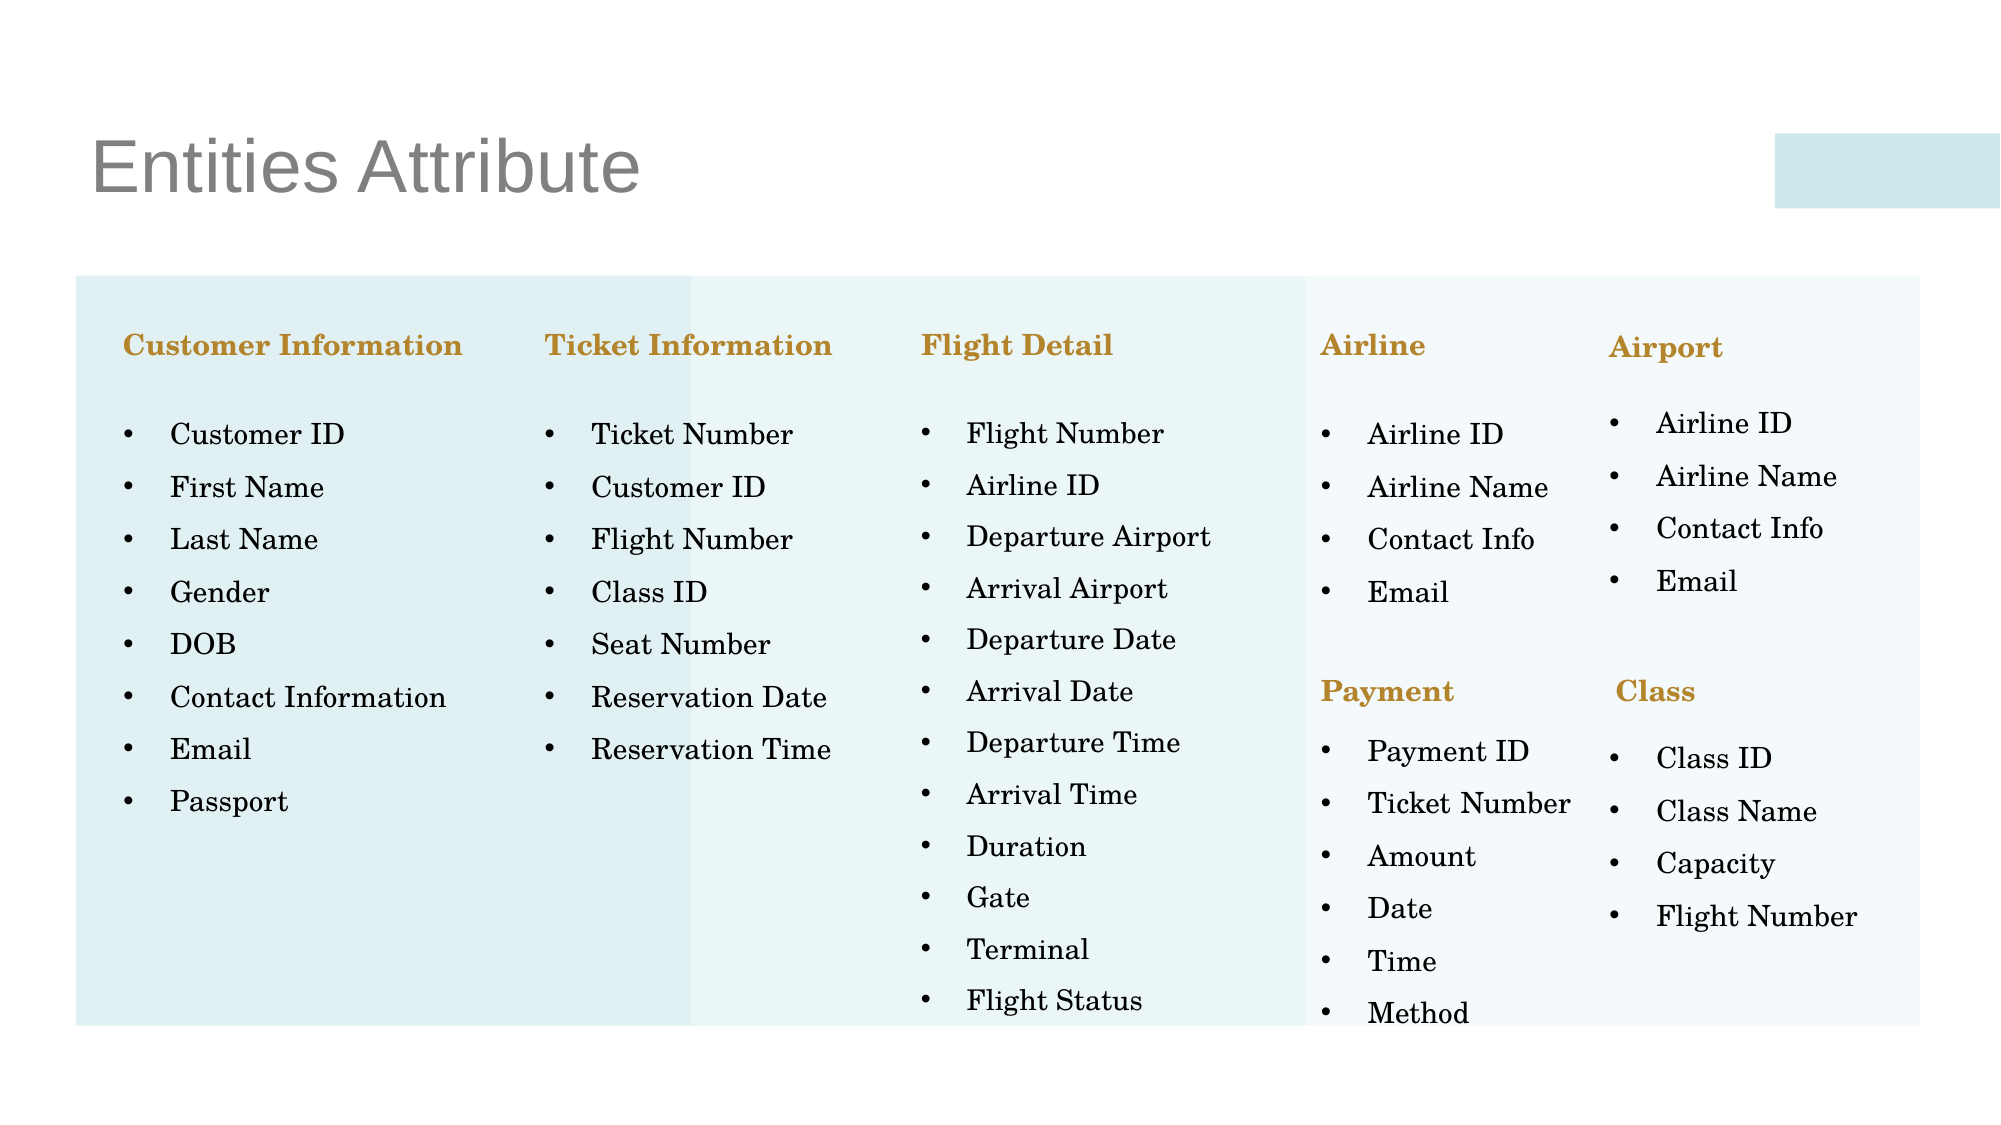

# Entities Attribute
Customer Information
Airline
Ticket Information
Flight Detail
Airport
Airline ID
Airline Name
Contact Info
Email
Flight Number
Airline ID
Departure Airport
Arrival Airport
Departure Date
Arrival Date
Departure Time
Arrival Time
Duration
Gate
Terminal
Flight Status

Airline ID
Airline Name
Contact Info
Email
Customer ID​
First Name​
Last Name​
Gender​
DOB​
Contact Information​
Email​
Passport​
Ticket Number
Customer ID
Flight Number
Class ID
Seat Number
Reservation Date
Reservation Time

​
Payment
Class
Payment ID
Ticket Number
Amount
Date
Time
Method
Class ID
Class Name
Capacity
Flight Number